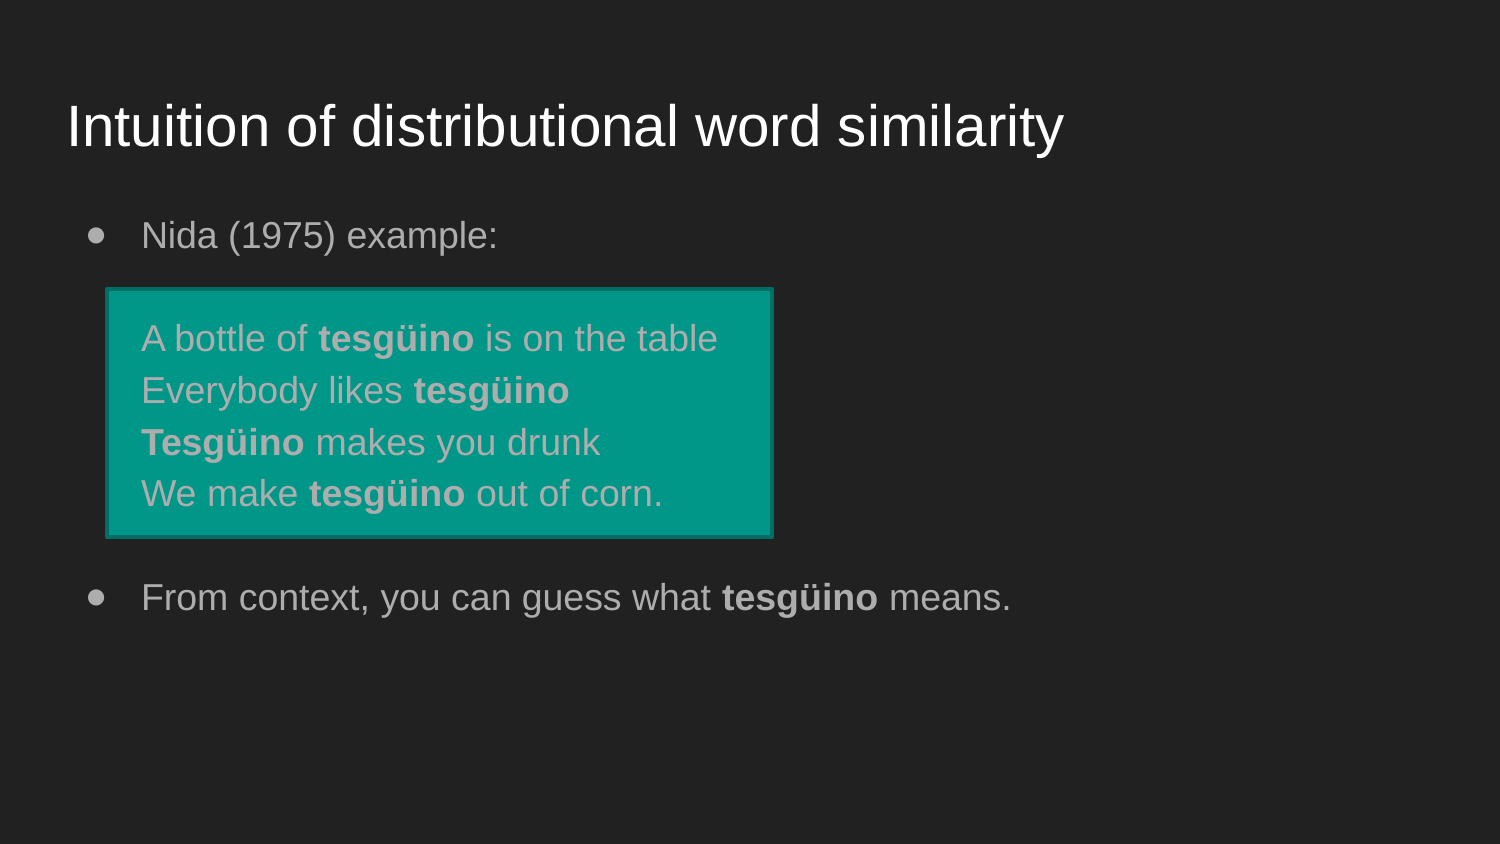

# Intuition of distributional word similarity
Nida (1975) example:
A bottle of tesgüino is on the table
Everybody likes tesgüino
Tesgüino makes you drunk
We make tesgüino out of corn.

From context, you can guess what tesgüino means.